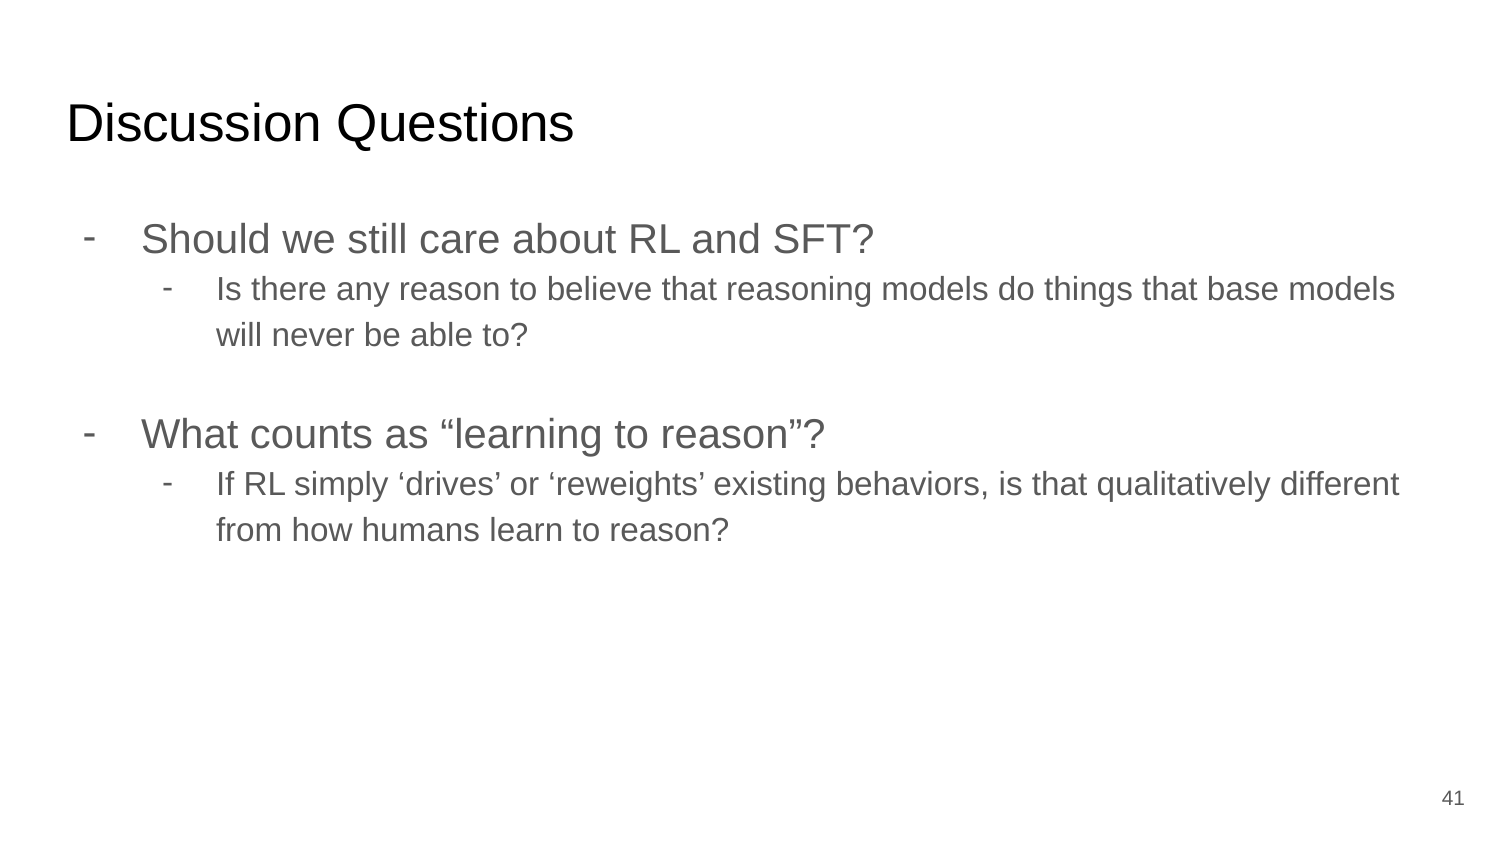

# Discussion Questions
Should we still care about RL and SFT?
Is there any reason to believe that reasoning models do things that base models will never be able to?
What counts as “learning to reason”?
If RL simply ‘drives’ or ‘reweights’ existing behaviors, is that qualitatively different from how humans learn to reason?

41